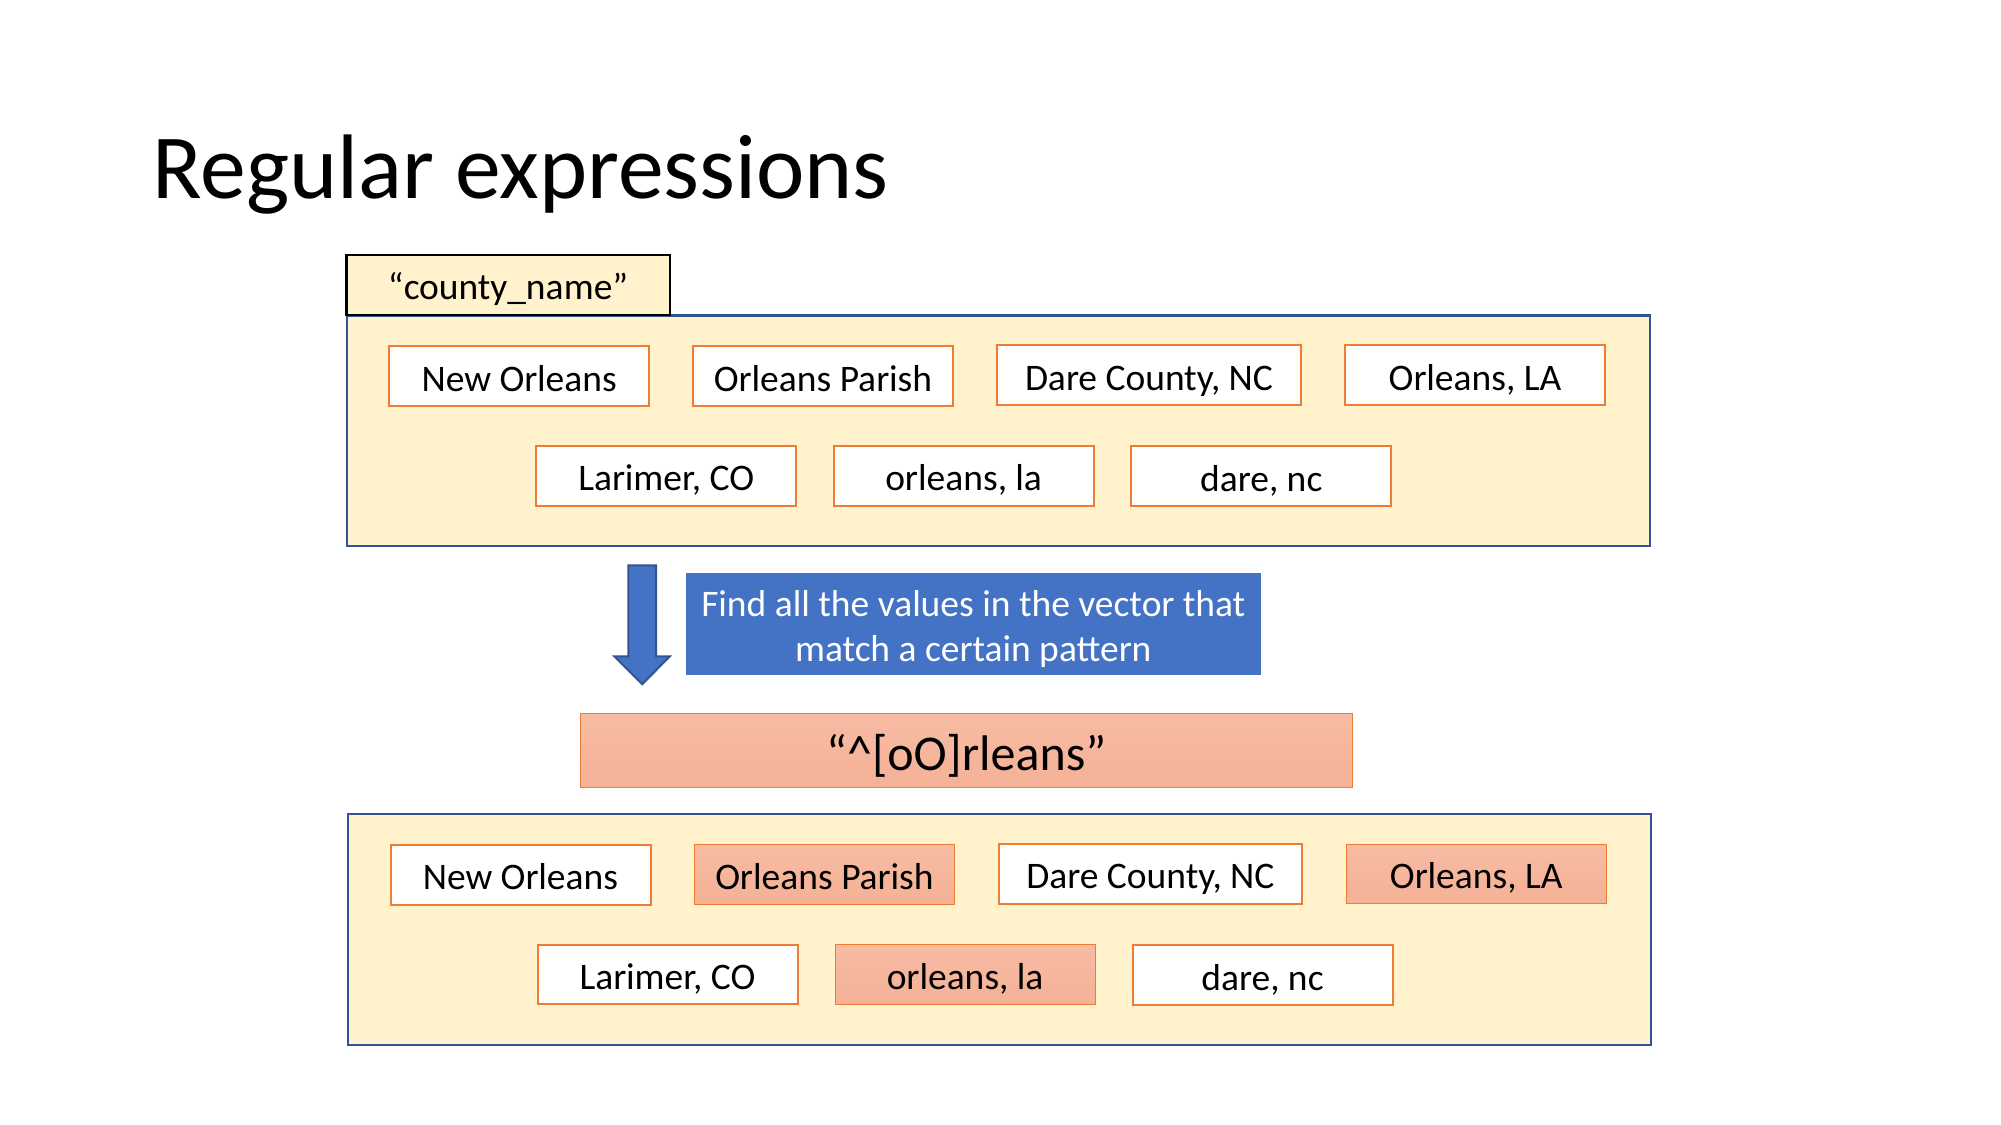

# Regular expressions
“county_name”

Dare County, NC
Orleans, LA
New Orleans
Orleans Parish
Larimer, CO
orleans, la
dare, nc
Find all the values in the vector that match a certain pattern

“^[oO]rleans”

Dare County, NC
Orleans, LA
New Orleans
Orleans Parish
Larimer, CO
orleans, la
dare, nc